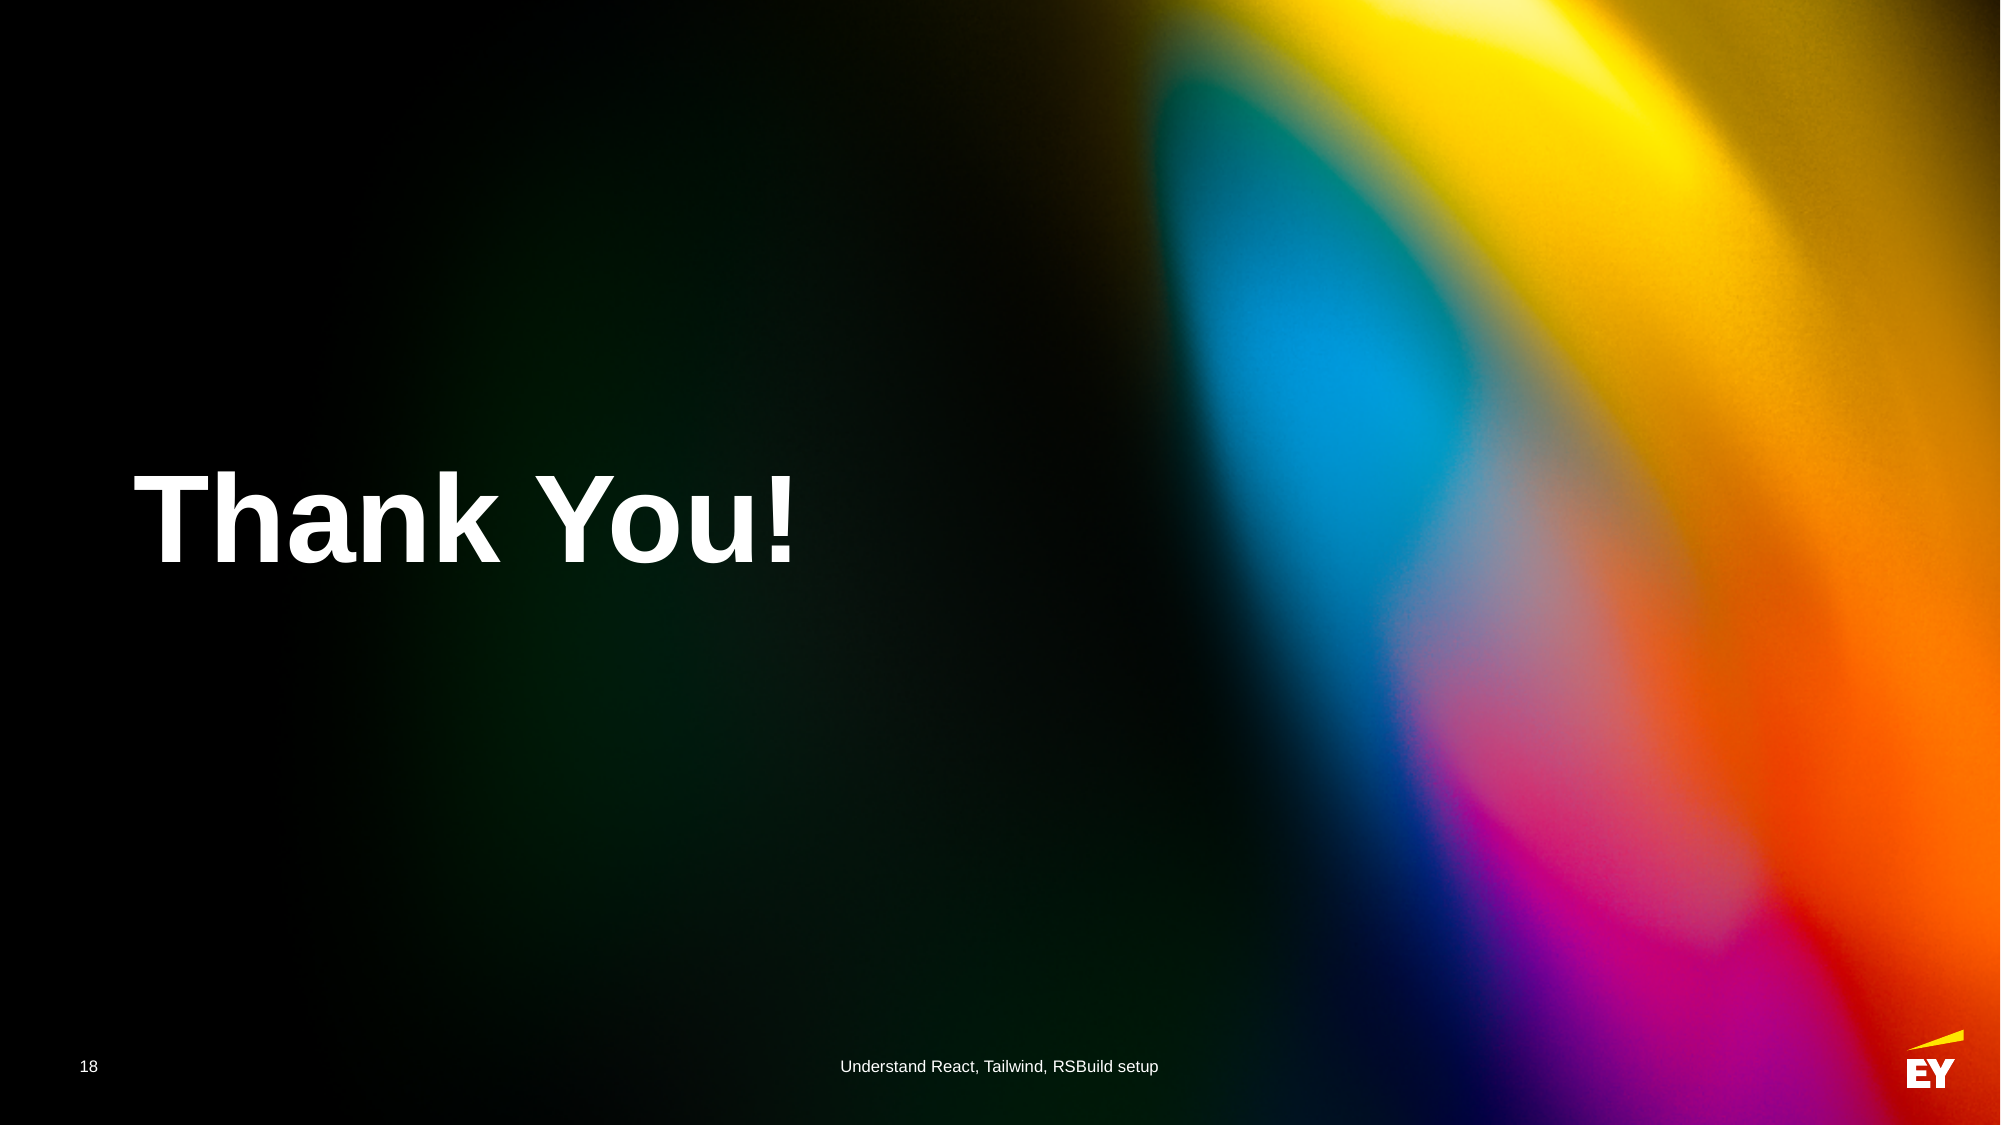

# Thank You!
18
Understand React, Tailwind, RSBuild setup